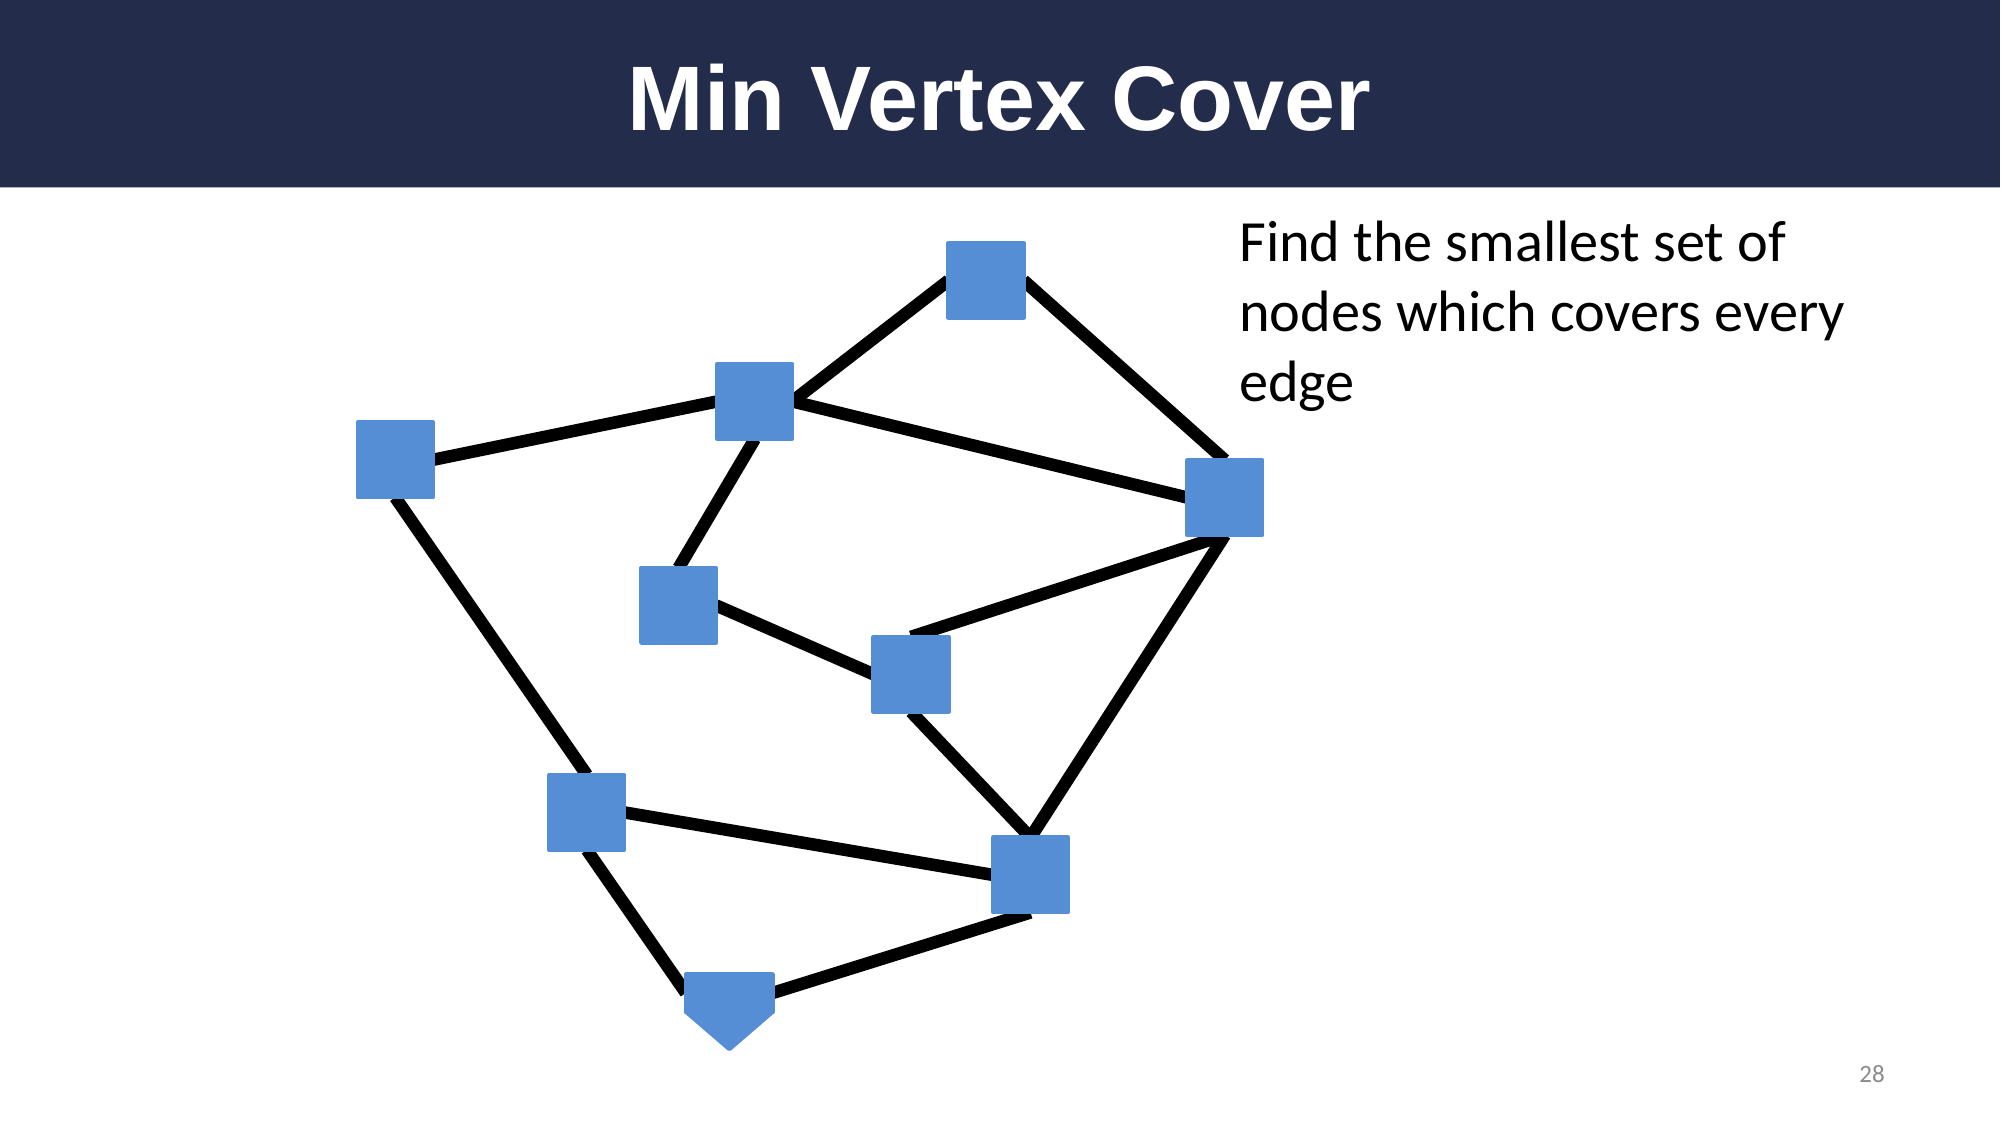

# Min Vertex Cover
Find the smallest set of nodes which covers every edge

28